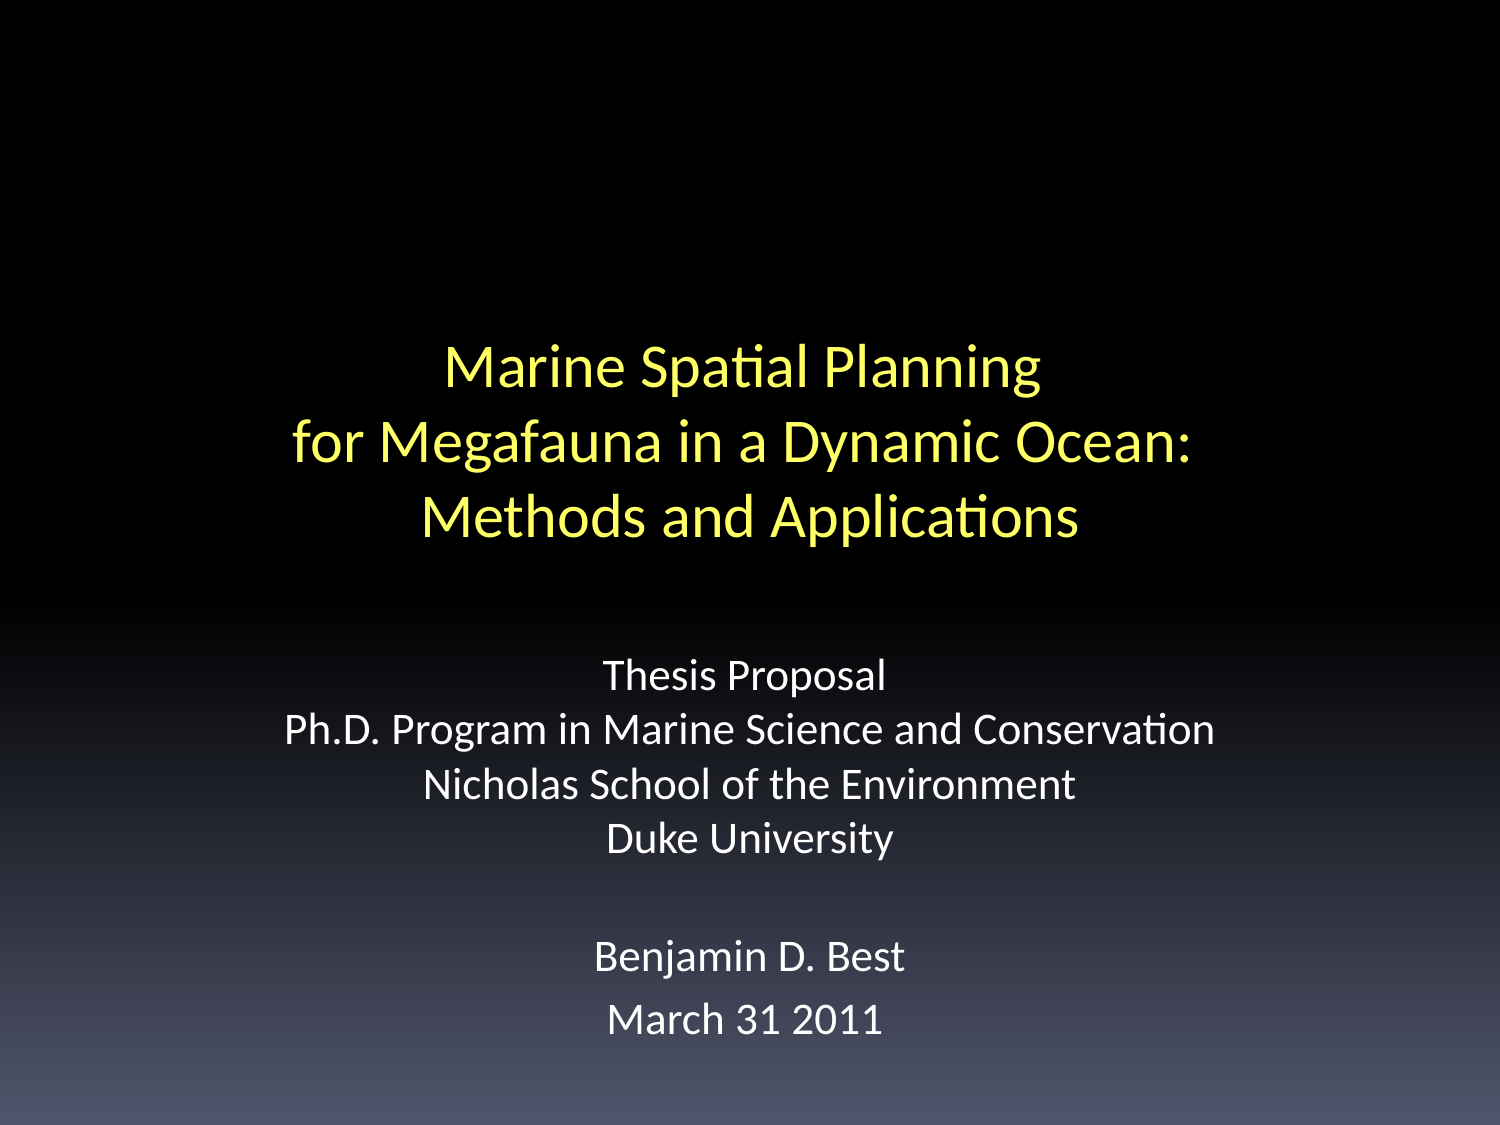

# Marine Spatial Planning for Megafauna in a Dynamic Ocean: Methods and Applications
Thesis Proposal
Ph.D. Program in Marine Science and Conservation
Nicholas School of the Environment
Duke University
Benjamin D. Best
March 31 2011